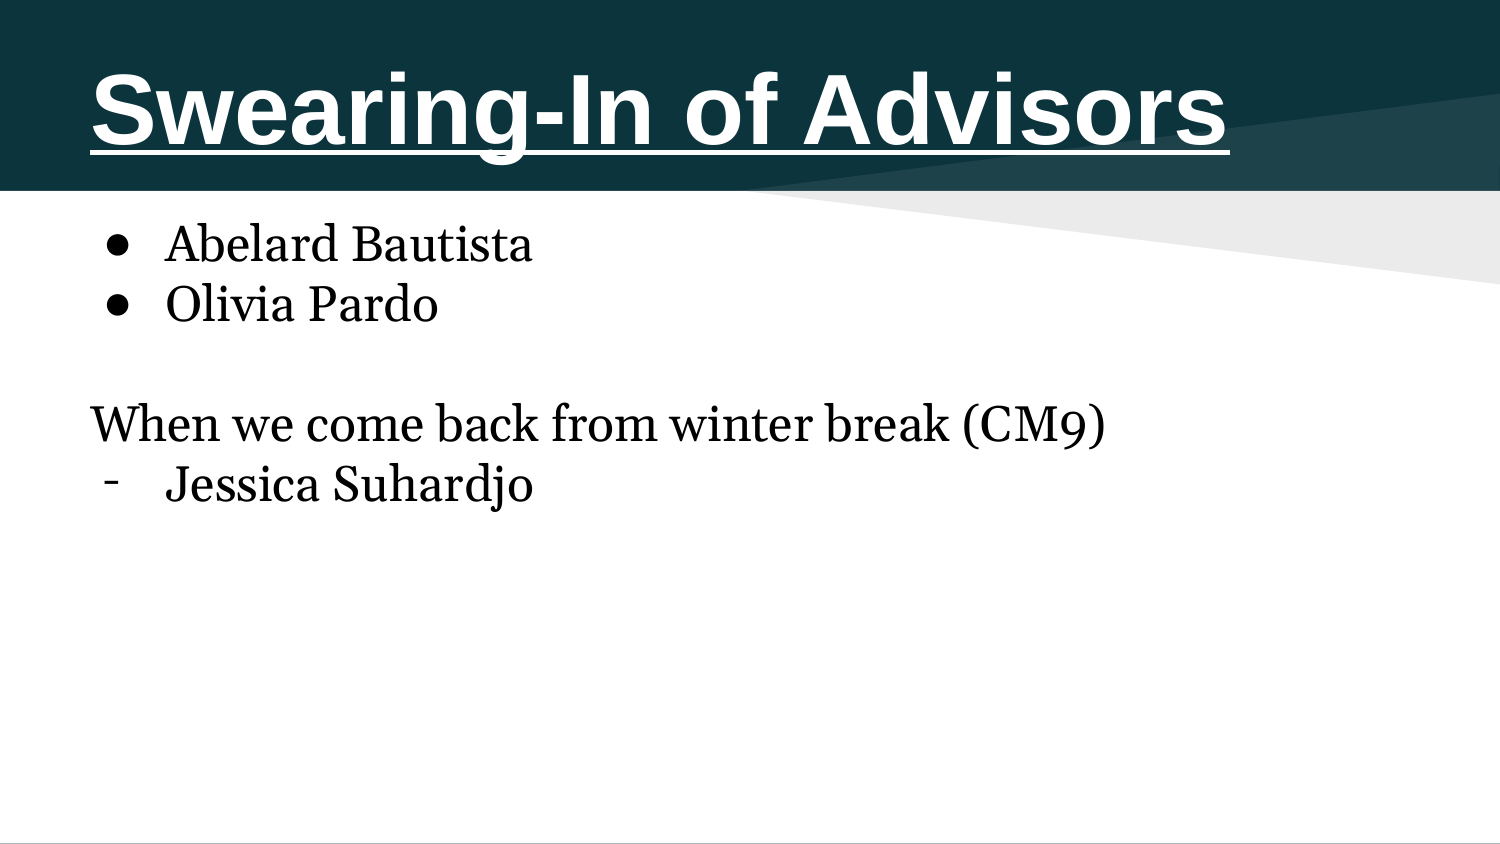

# Swearing-In of Advisors
Abelard Bautista
Olivia Pardo

When we come back from winter break (CM9)
Jessica Suhardjo